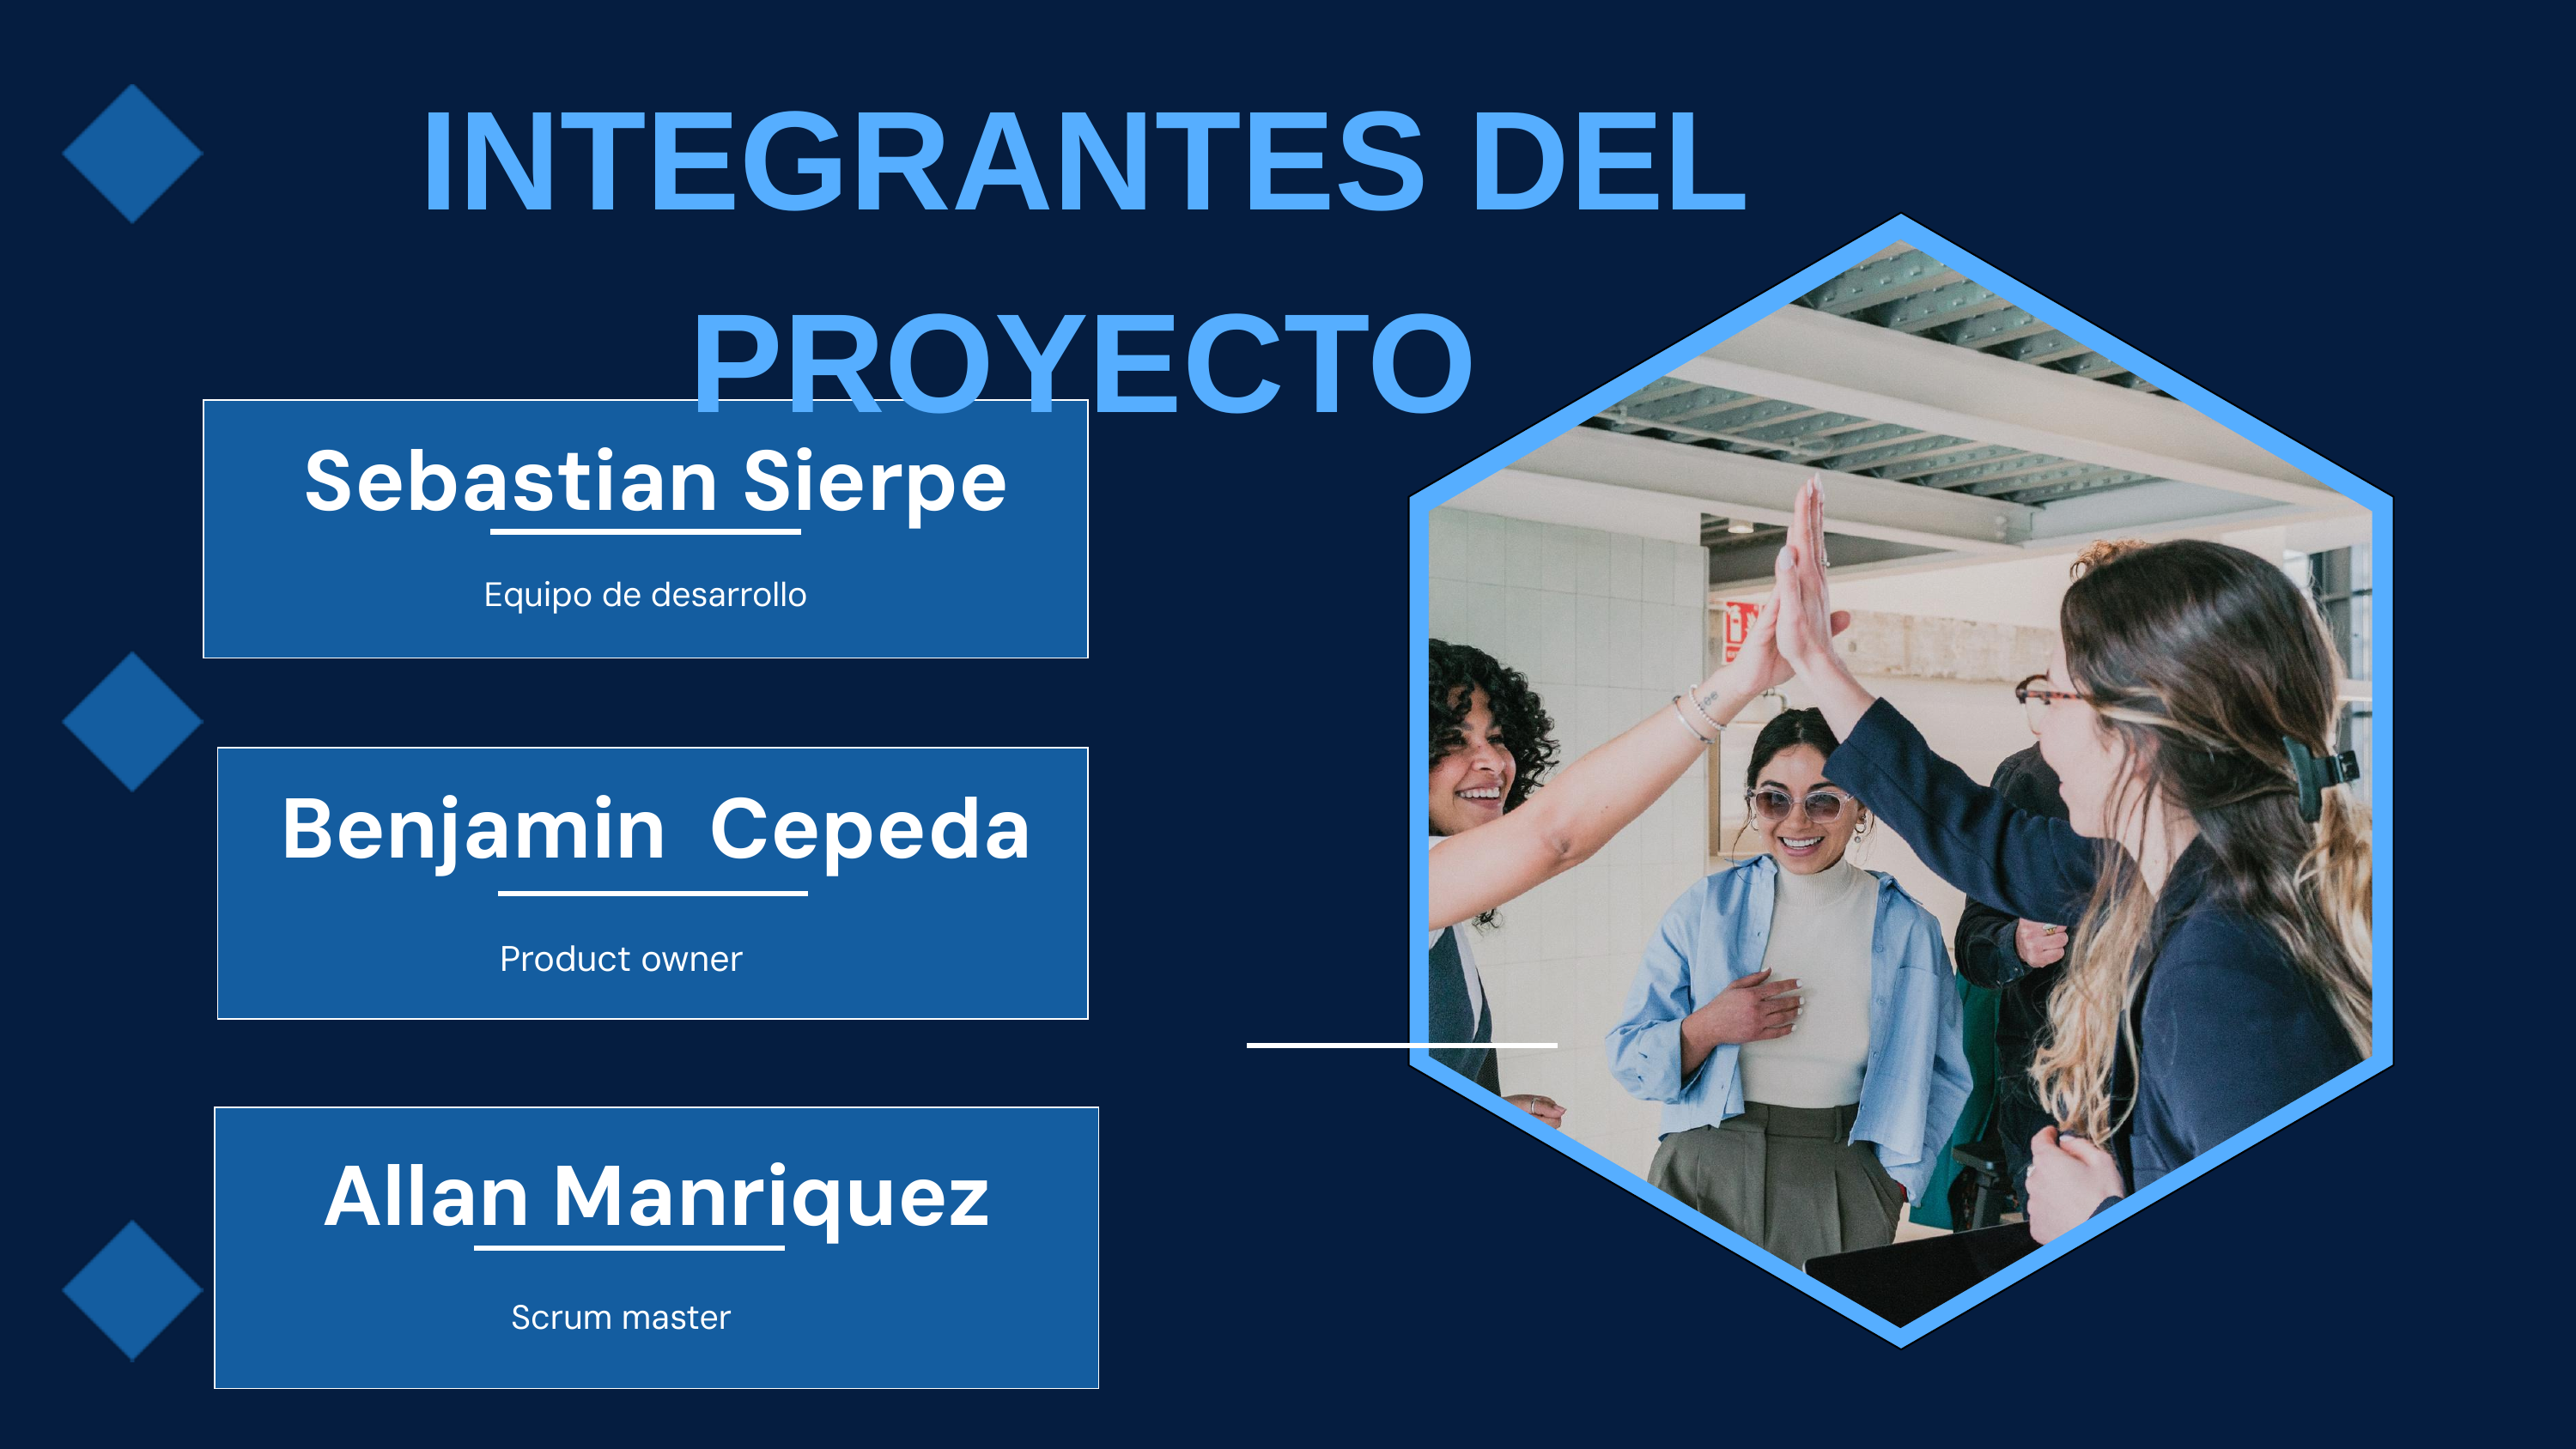

INTEGRANTES DEL PROYECTO

Sebastian Sierpe
Equipo de desarrollo

Benjamin  Cepeda
Product owner

Allan Manriquez
Scrum master